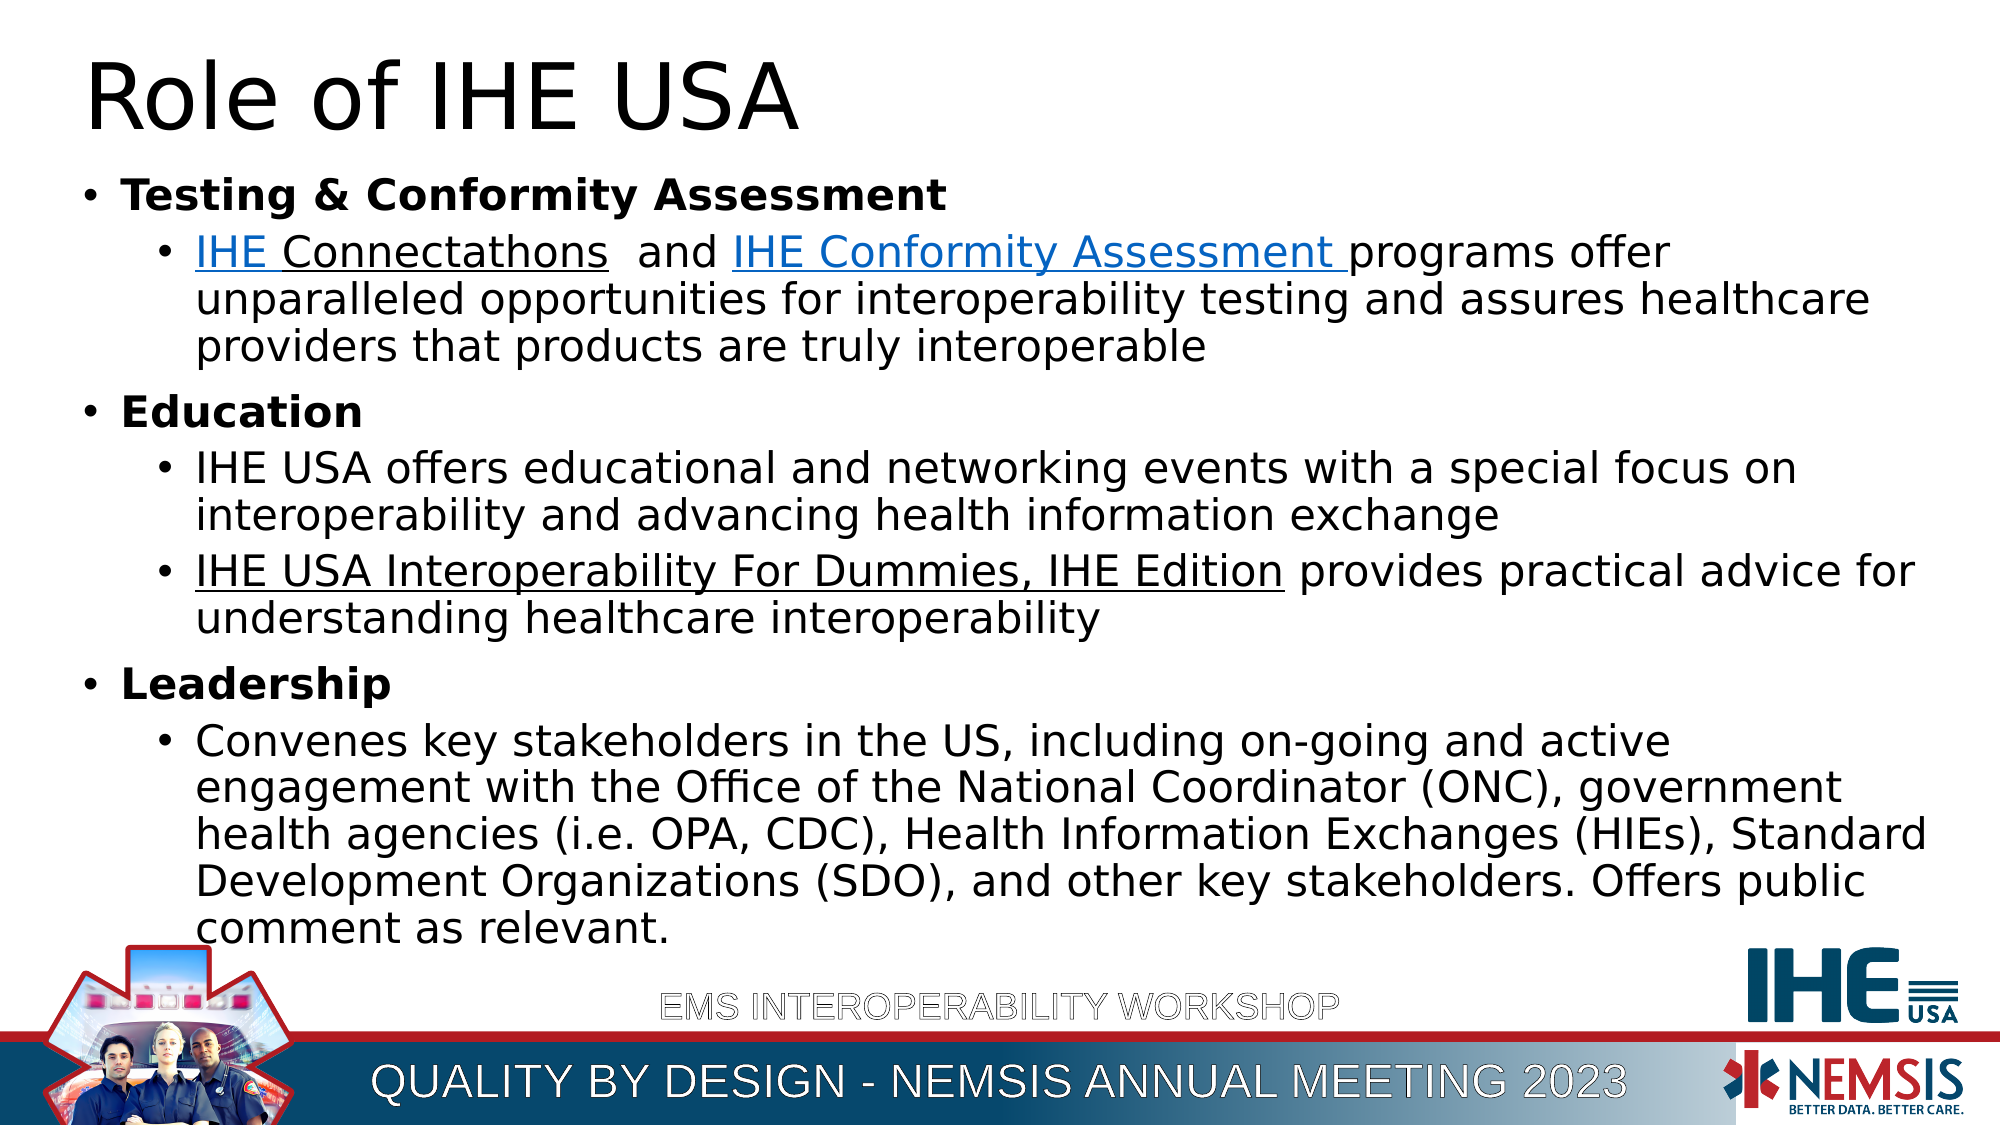

# Role of IHE USA
Testing & Conformity Assessment
IHE Connectathons  and IHE Conformity Assessment programs offer unparalleled opportunities for interoperability testing and assures healthcare providers that products are truly interoperable
Education
IHE USA offers educational and networking events with a special focus on interoperability and advancing health information exchange
IHE USA Interoperability For Dummies, IHE Edition provides practical advice for understanding healthcare interoperability
Leadership
Convenes key stakeholders in the US, including on-going and active engagement with the Office of the National Coordinator (ONC), government health agencies (i.e. OPA, CDC), Health Information Exchanges (HIEs), Standard Development Organizations (SDO), and other key stakeholders. Offers public comment as relevant.